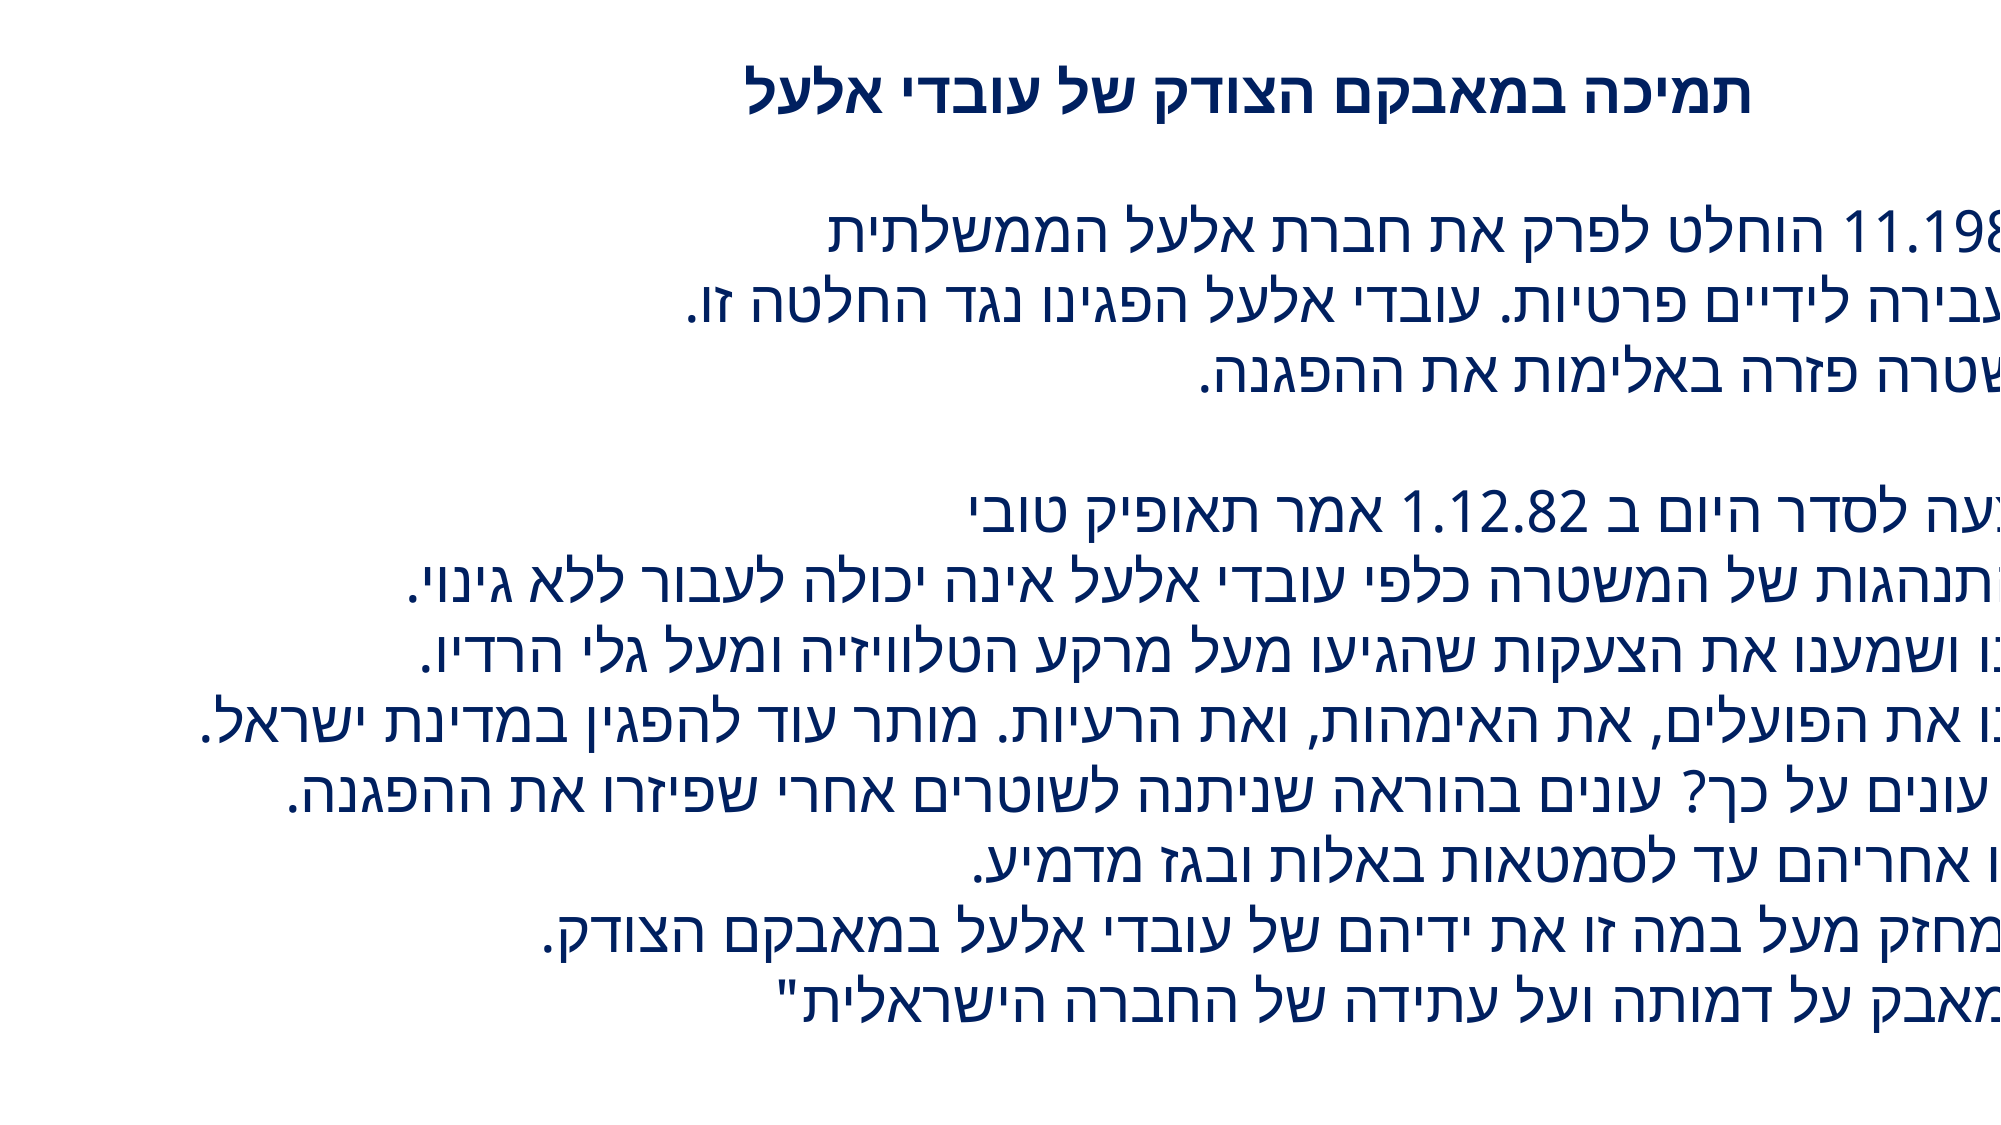

תמיכה במאבקם הצודק של עובדי אלעל
ב 11.1982 הוחלט לפרק את חברת אלעל הממשלתית
ולהעבירה לידיים פרטיות. עובדי אלעל הפגינו נגד החלטה זו.
המשטרה פזרה באלימות את ההפגנה.

בהצעה לסדר היום ב 1.12.82 אמר תאופיק טובי
"ההתנהגות של המשטרה כלפי עובדי אלעל אינה יכולה לעבור ללא גינוי.
ראינו ושמענו את הצעקות שהגיעו מעל מרקע הטלוויזיה ומעל גלי הרדיו.
ראינו את הפועלים, את האימהות, ואת הרעיות. מותר עוד להפגין במדינת ישראל.
ומה עונים על כך? עונים בהוראה שניתנה לשוטרים אחרי שפיזרו את ההפגנה.
רדפו אחריהם עד לסמטאות באלות ובגז מדמיע.
אני מחזק מעל במה זו את ידיהם של עובדי אלעל במאבקם הצודק.
זהו מאבק על דמותה ועל עתידה של החברה הישראלית"